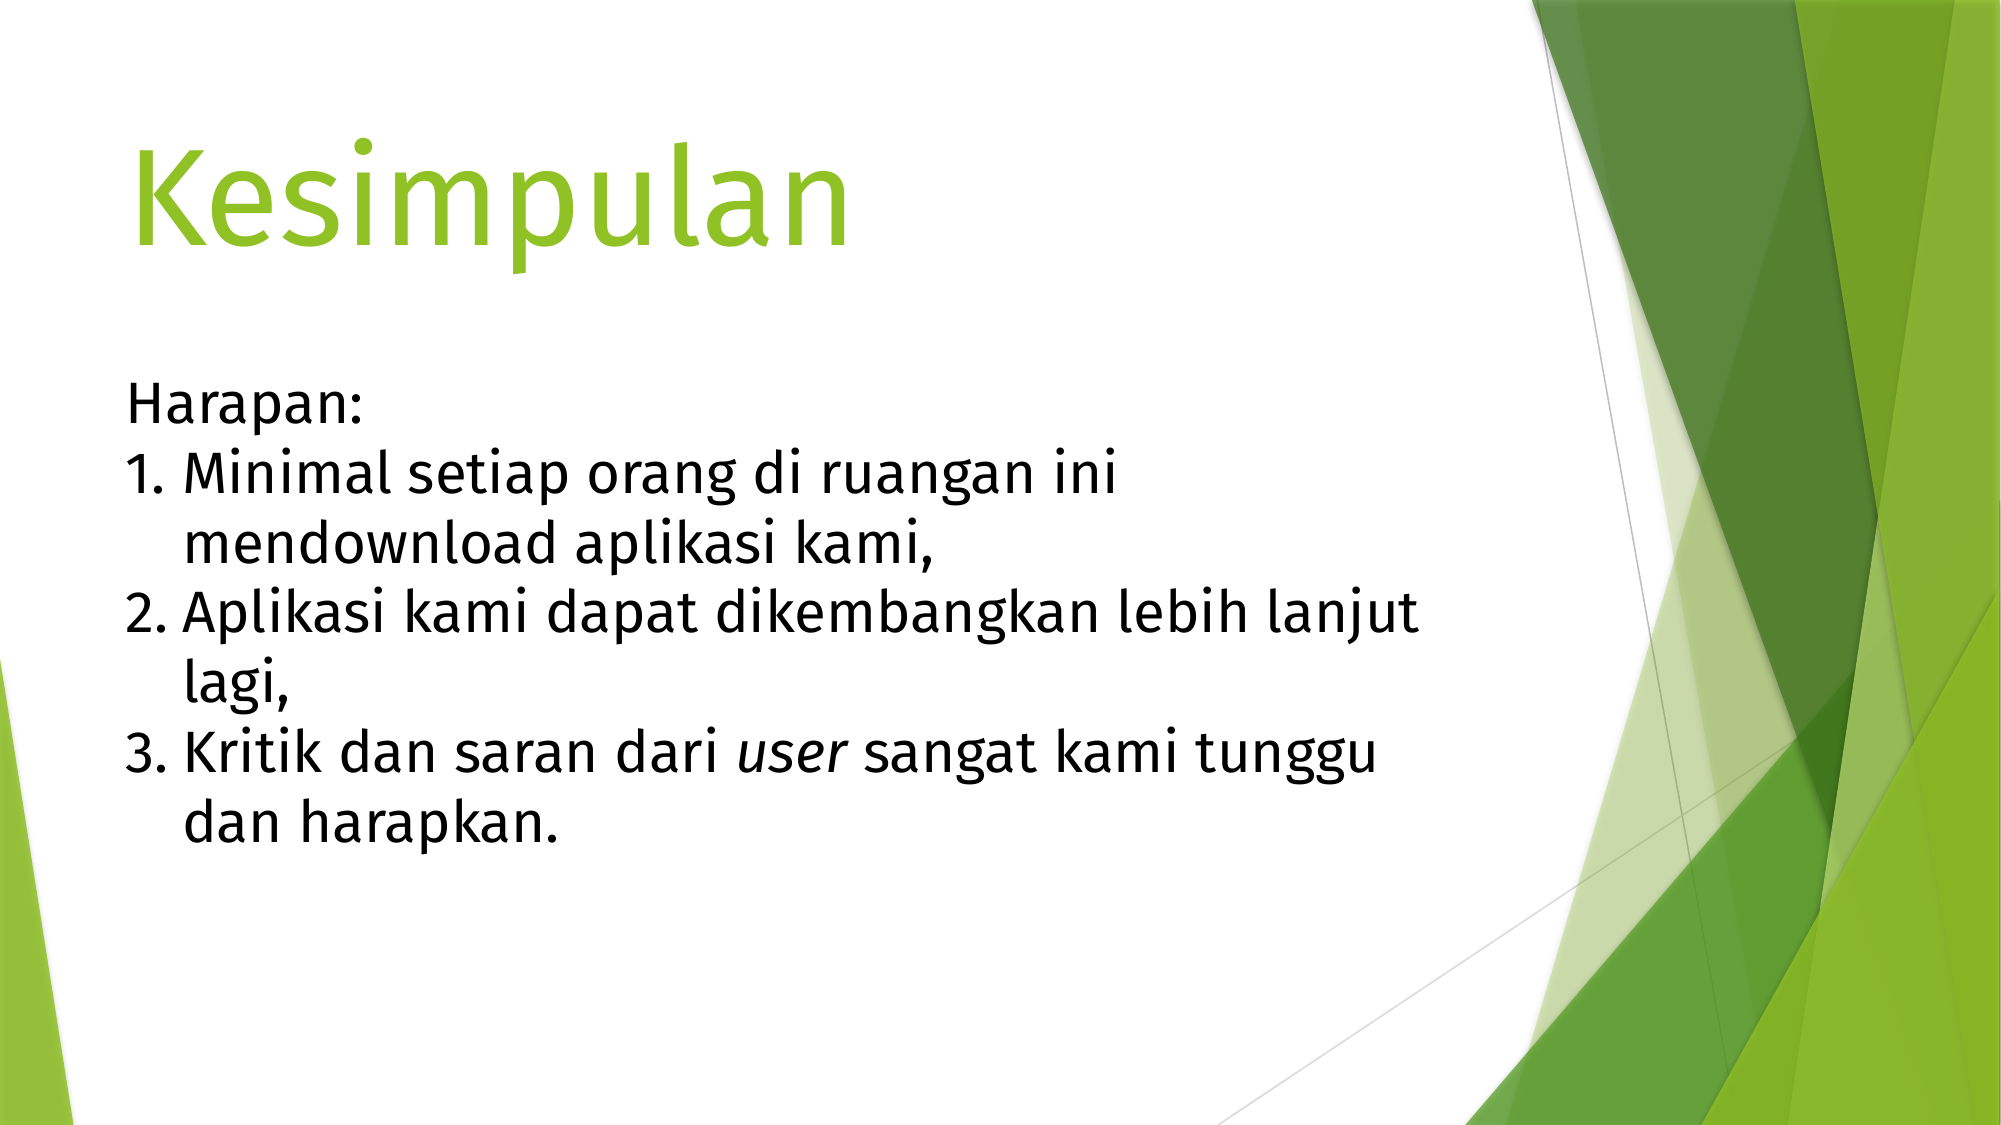

# Kesimpulan
Harapan:
Minimal setiap orang di ruangan ini mendownload aplikasi kami,
Aplikasi kami dapat dikembangkan lebih lanjut lagi,
Kritik dan saran dari user sangat kami tunggu dan harapkan.